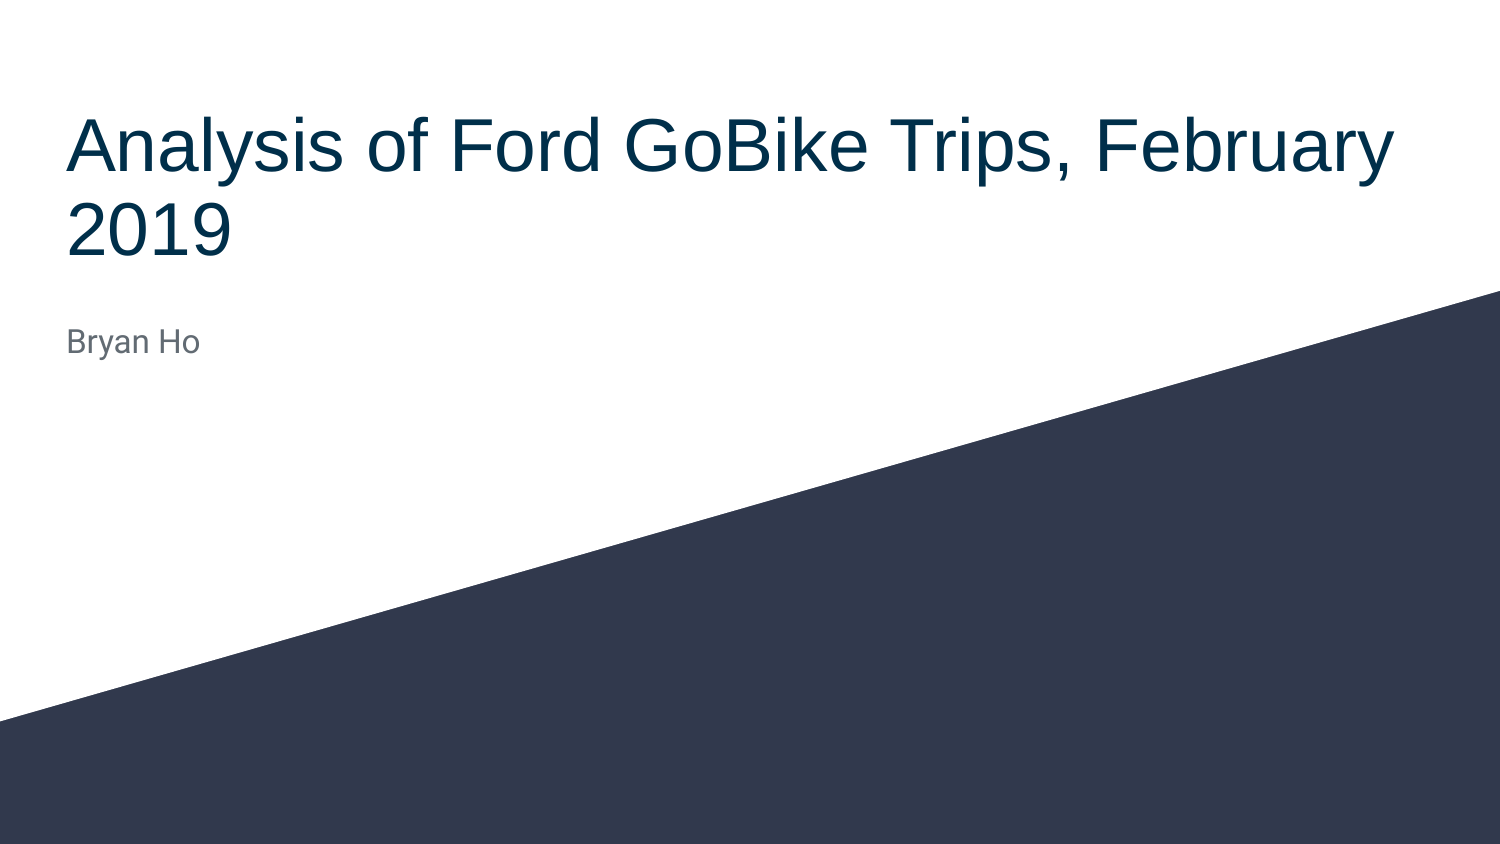

# Analysis of Ford GoBike Trips, February 2019
Bryan Ho